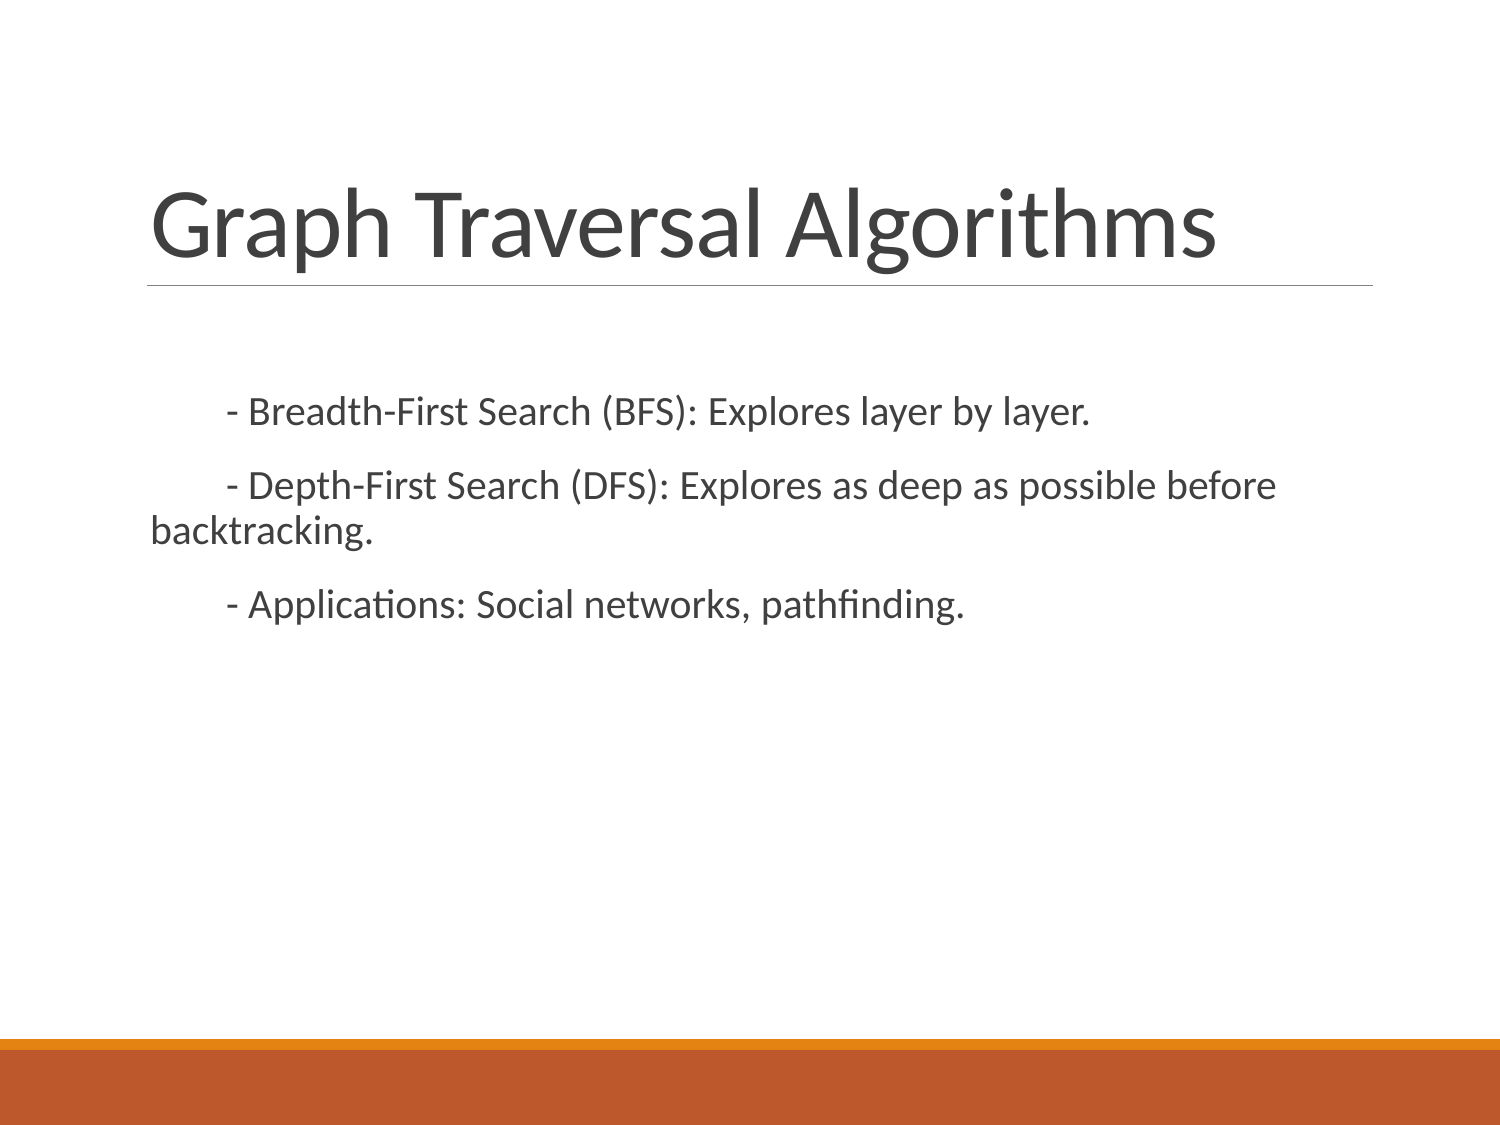

# Graph Traversal Algorithms

        - Breadth-First Search (BFS): Explores layer by layer.
        - Depth-First Search (DFS): Explores as deep as possible before backtracking.
        - Applications: Social networks, pathfinding.